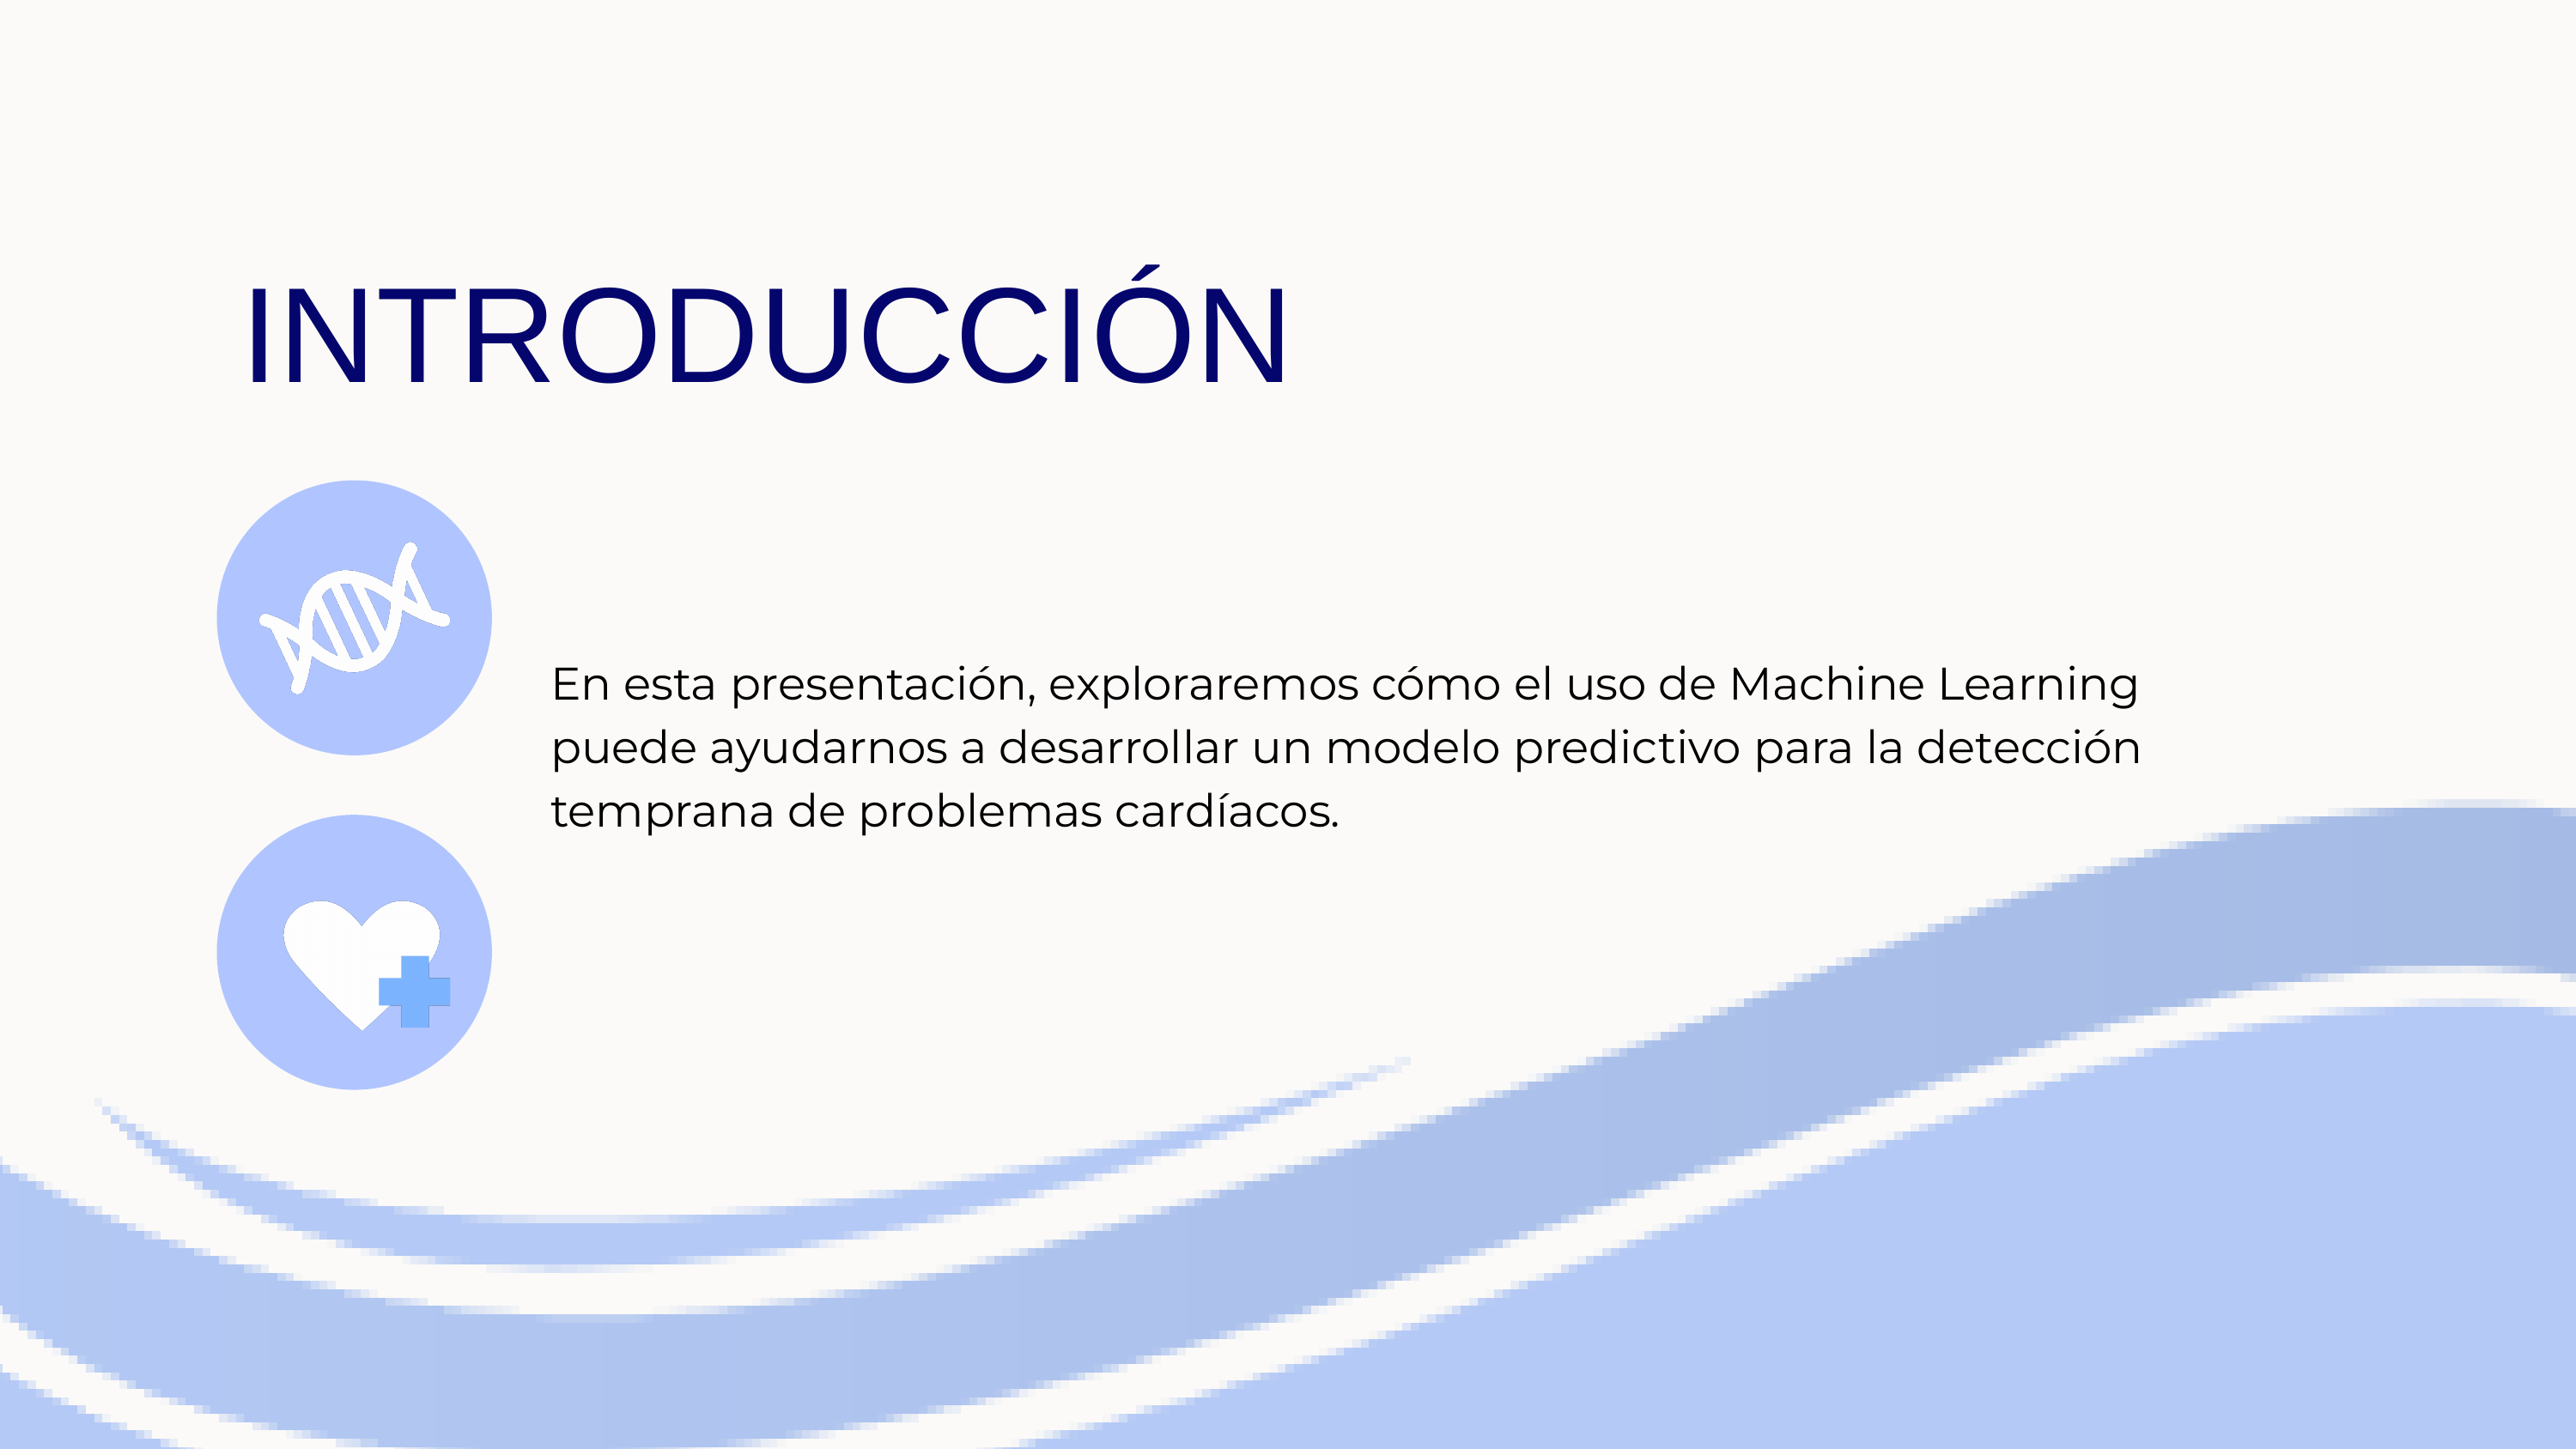

INTRODUCCIÓN

En esta presentación, exploraremos cómo el uso de Machine Learning puede ayudarnos a desarrollar un modelo predictivo para la detección temprana de problemas cardíacos.